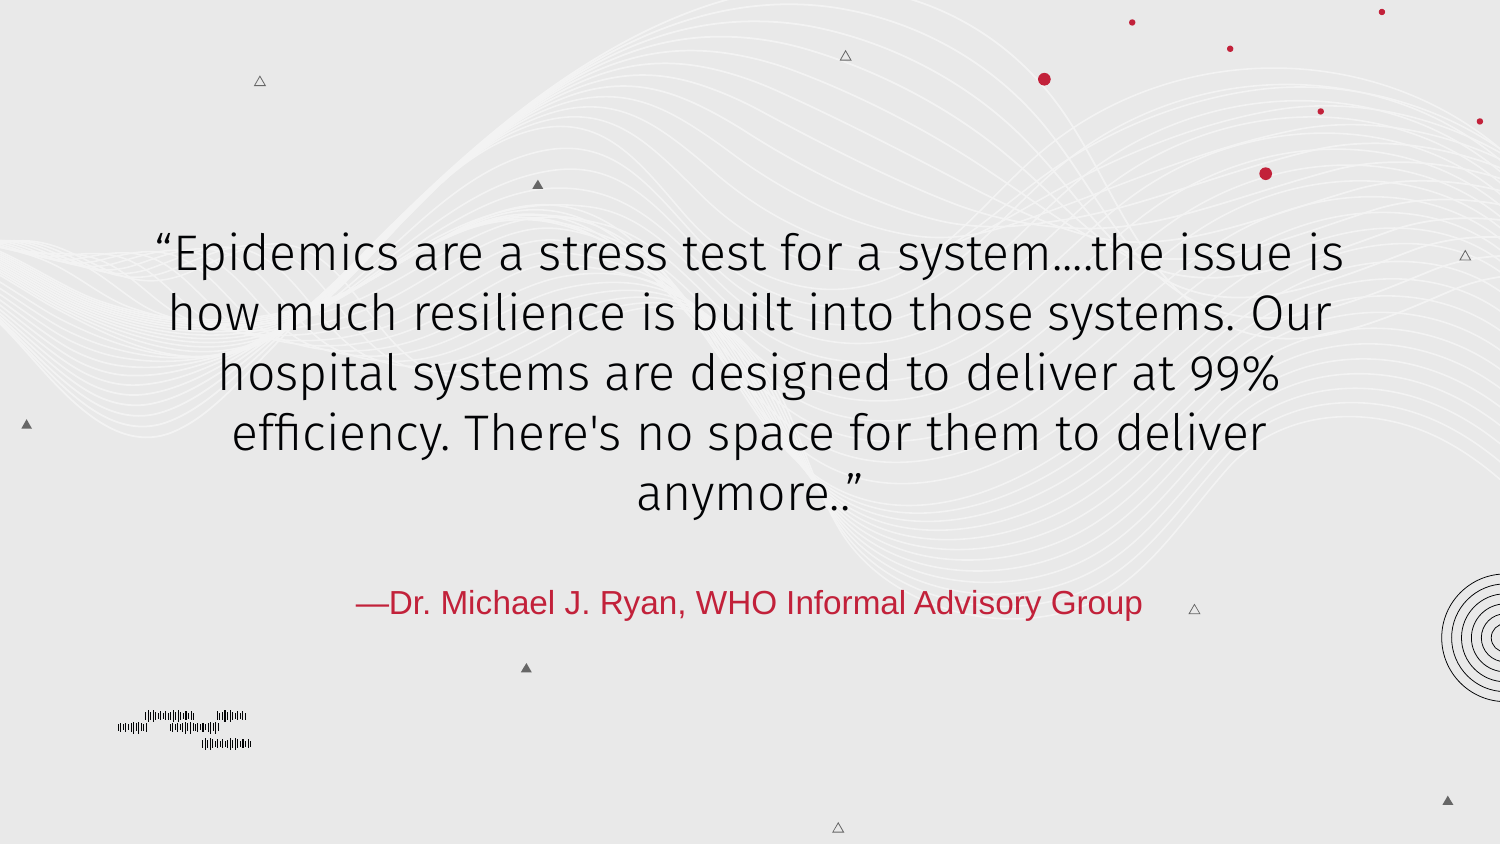

“Epidemics are a stress test for a system....the issue is how much resilience is built into those systems. Our hospital systems are designed to deliver at 99% efficiency. There's no space for them to deliver anymore..”
# —Dr. Michael J. Ryan, WHO Informal Advisory Group